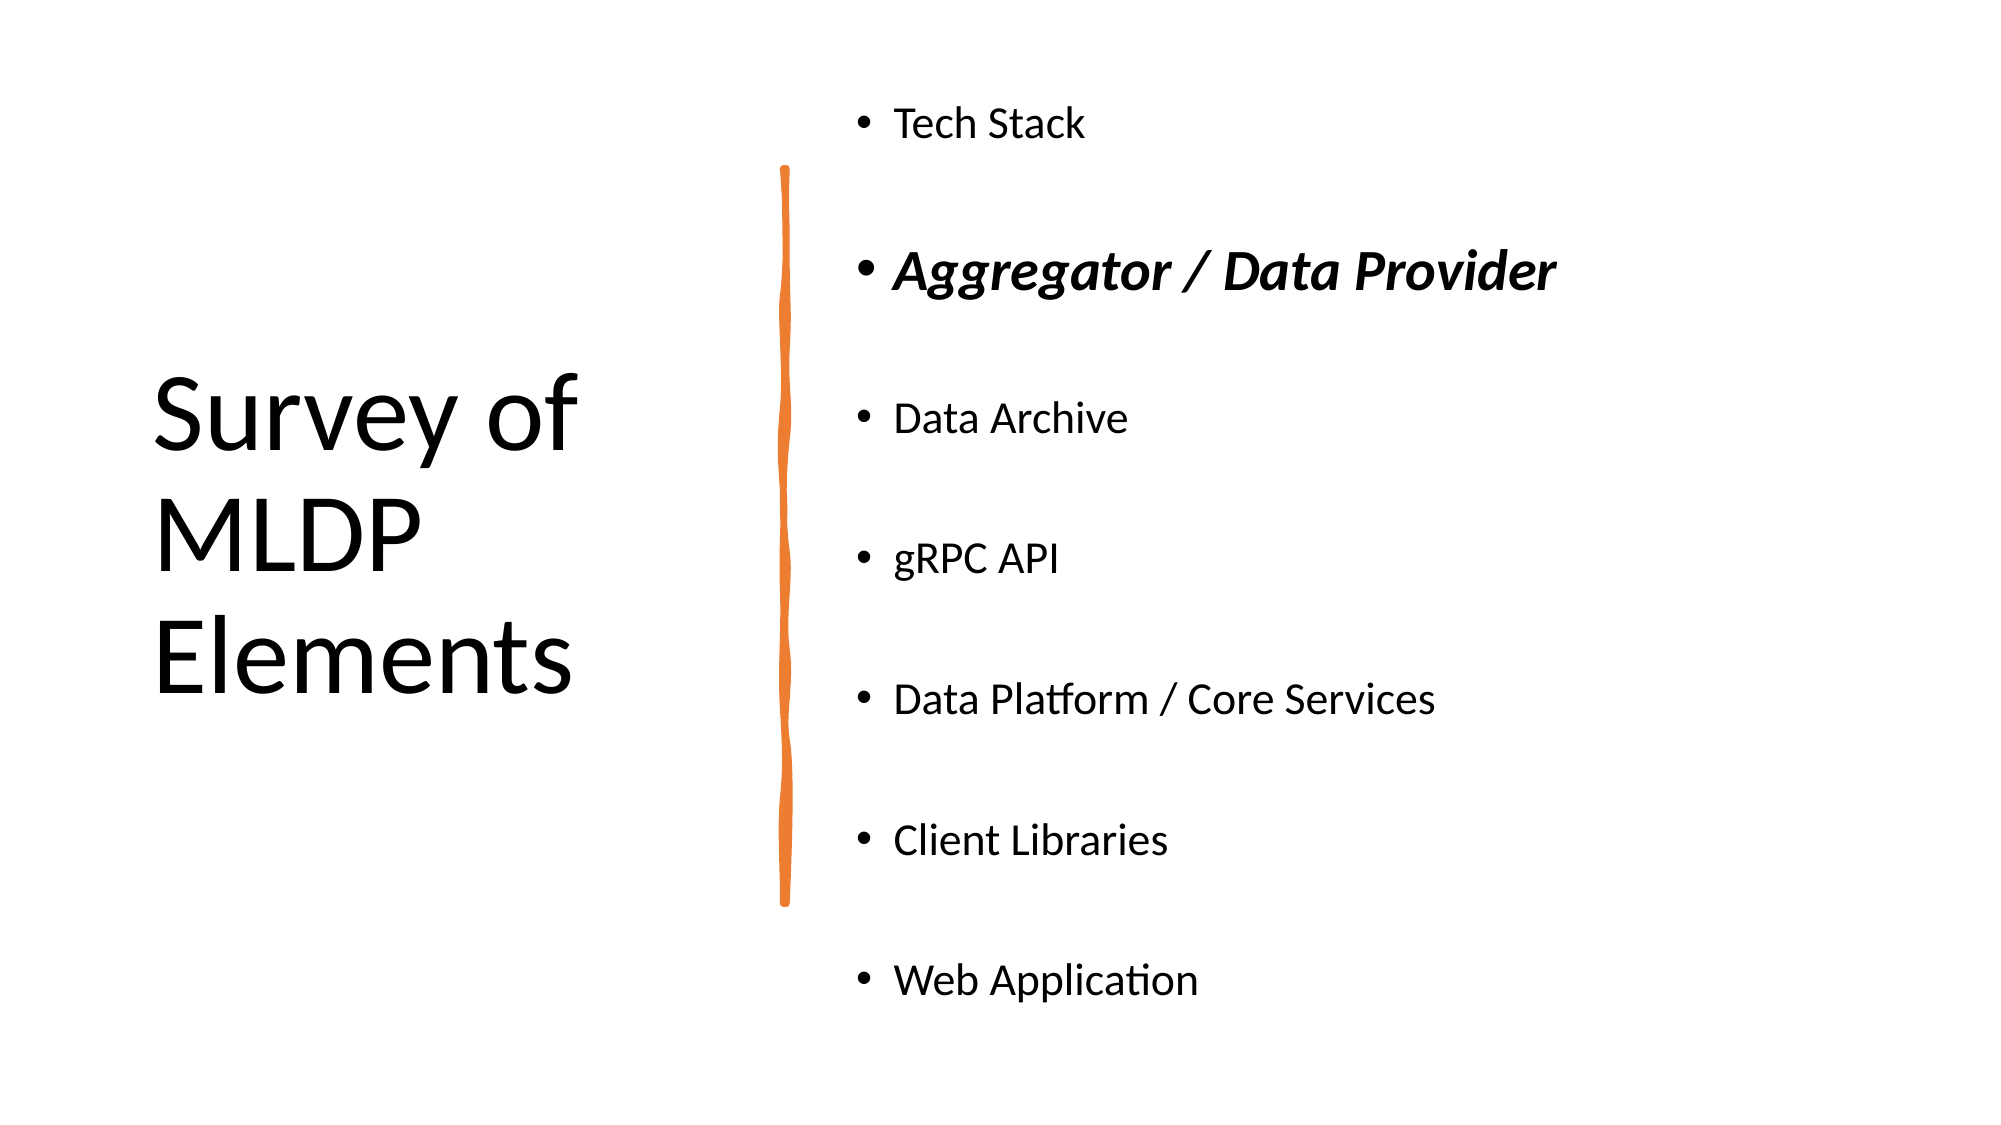

# Survey of MLDP Elements
Tech Stack

Aggregator / Data Provider

Data Archive

gRPC API

Data Platform / Core Services

Client Libraries

Web Application

10